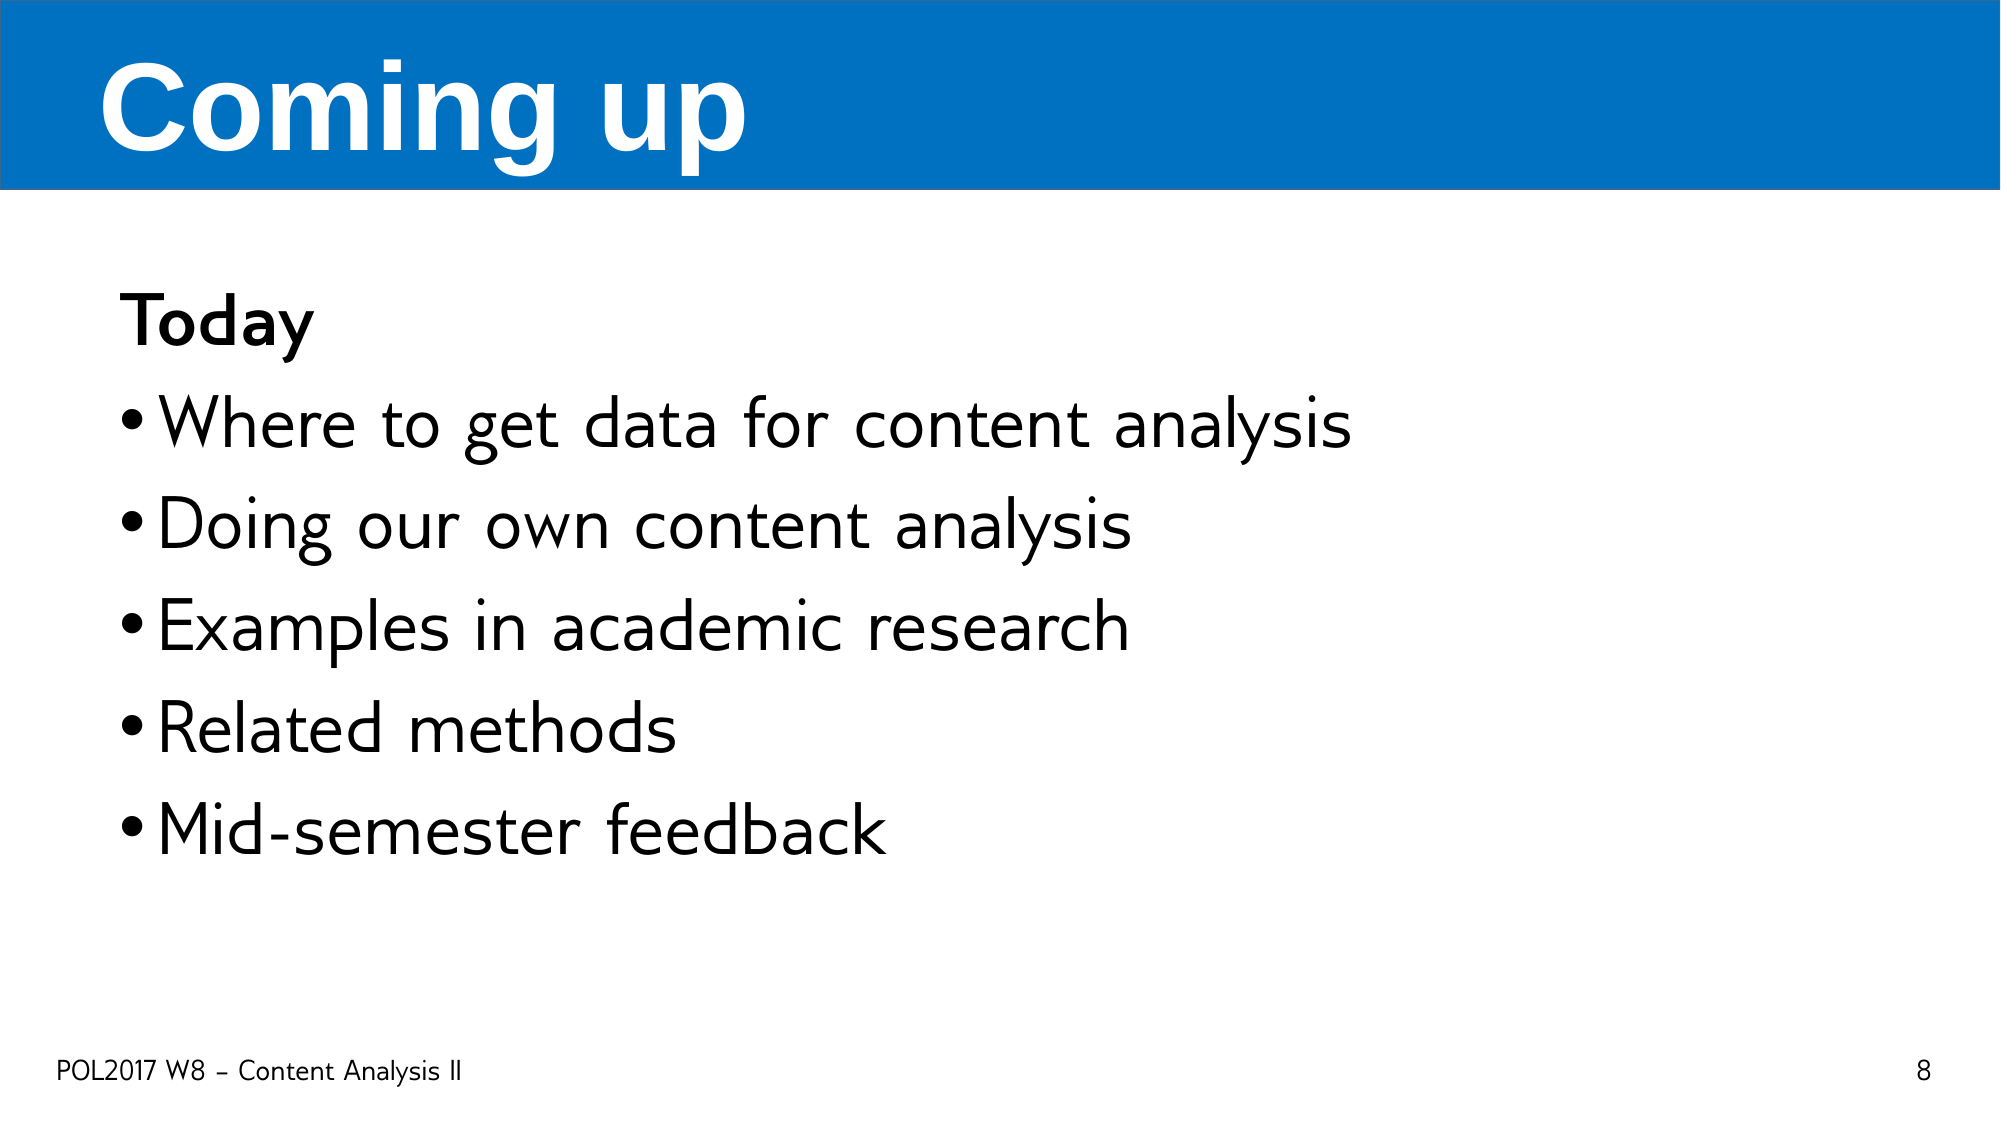

# Coming up
Today
Where to get data for content analysis
Doing our own content analysis
Examples in academic research
Related methods
Mid-semester feedback

POL2017 W8 – Content Analysis II
8